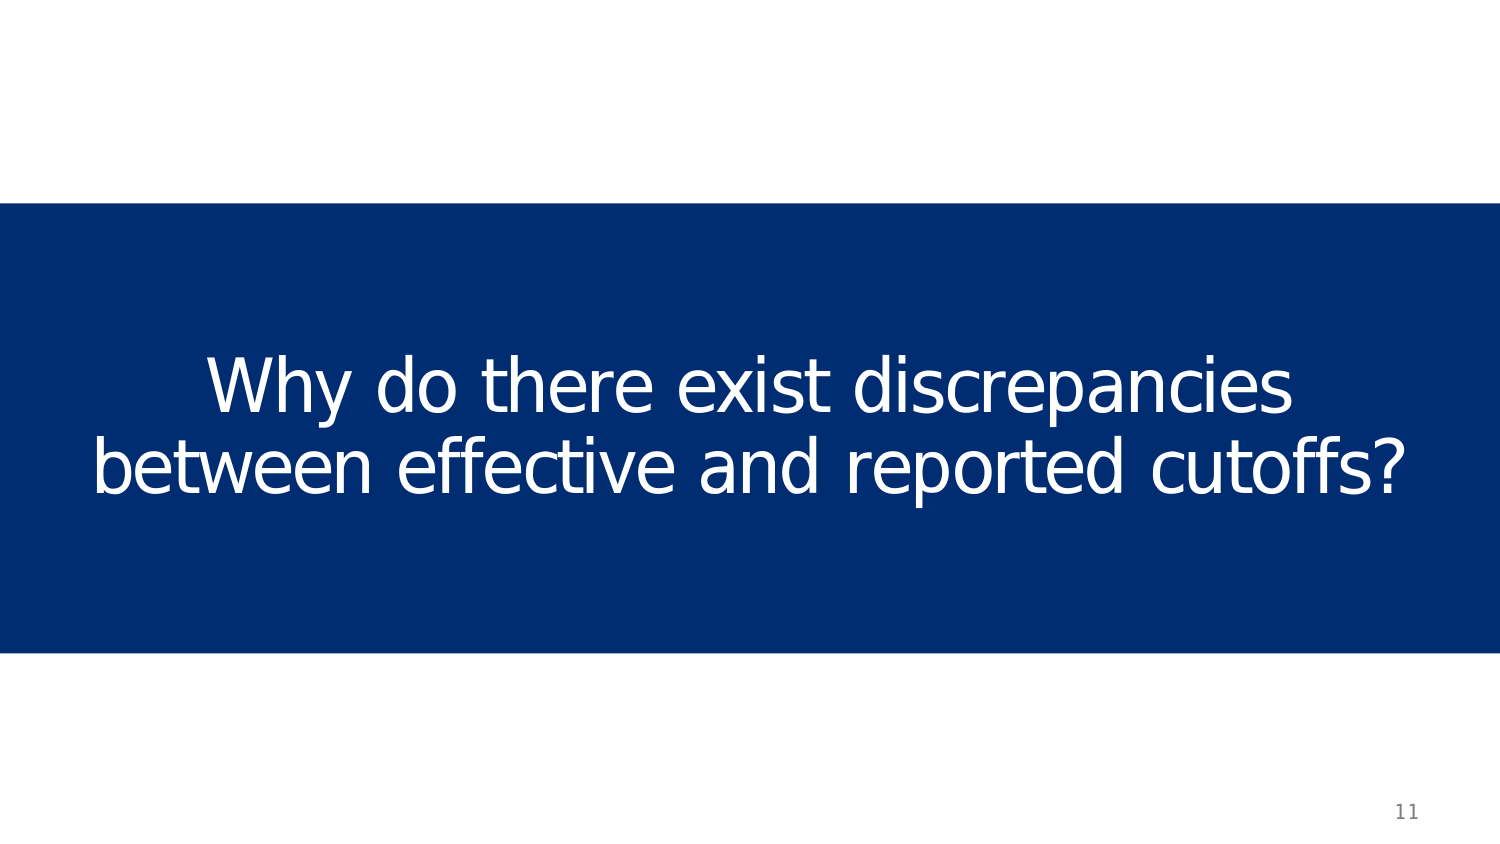

Why do there exist discrepancies between effective and reported cutoffs?